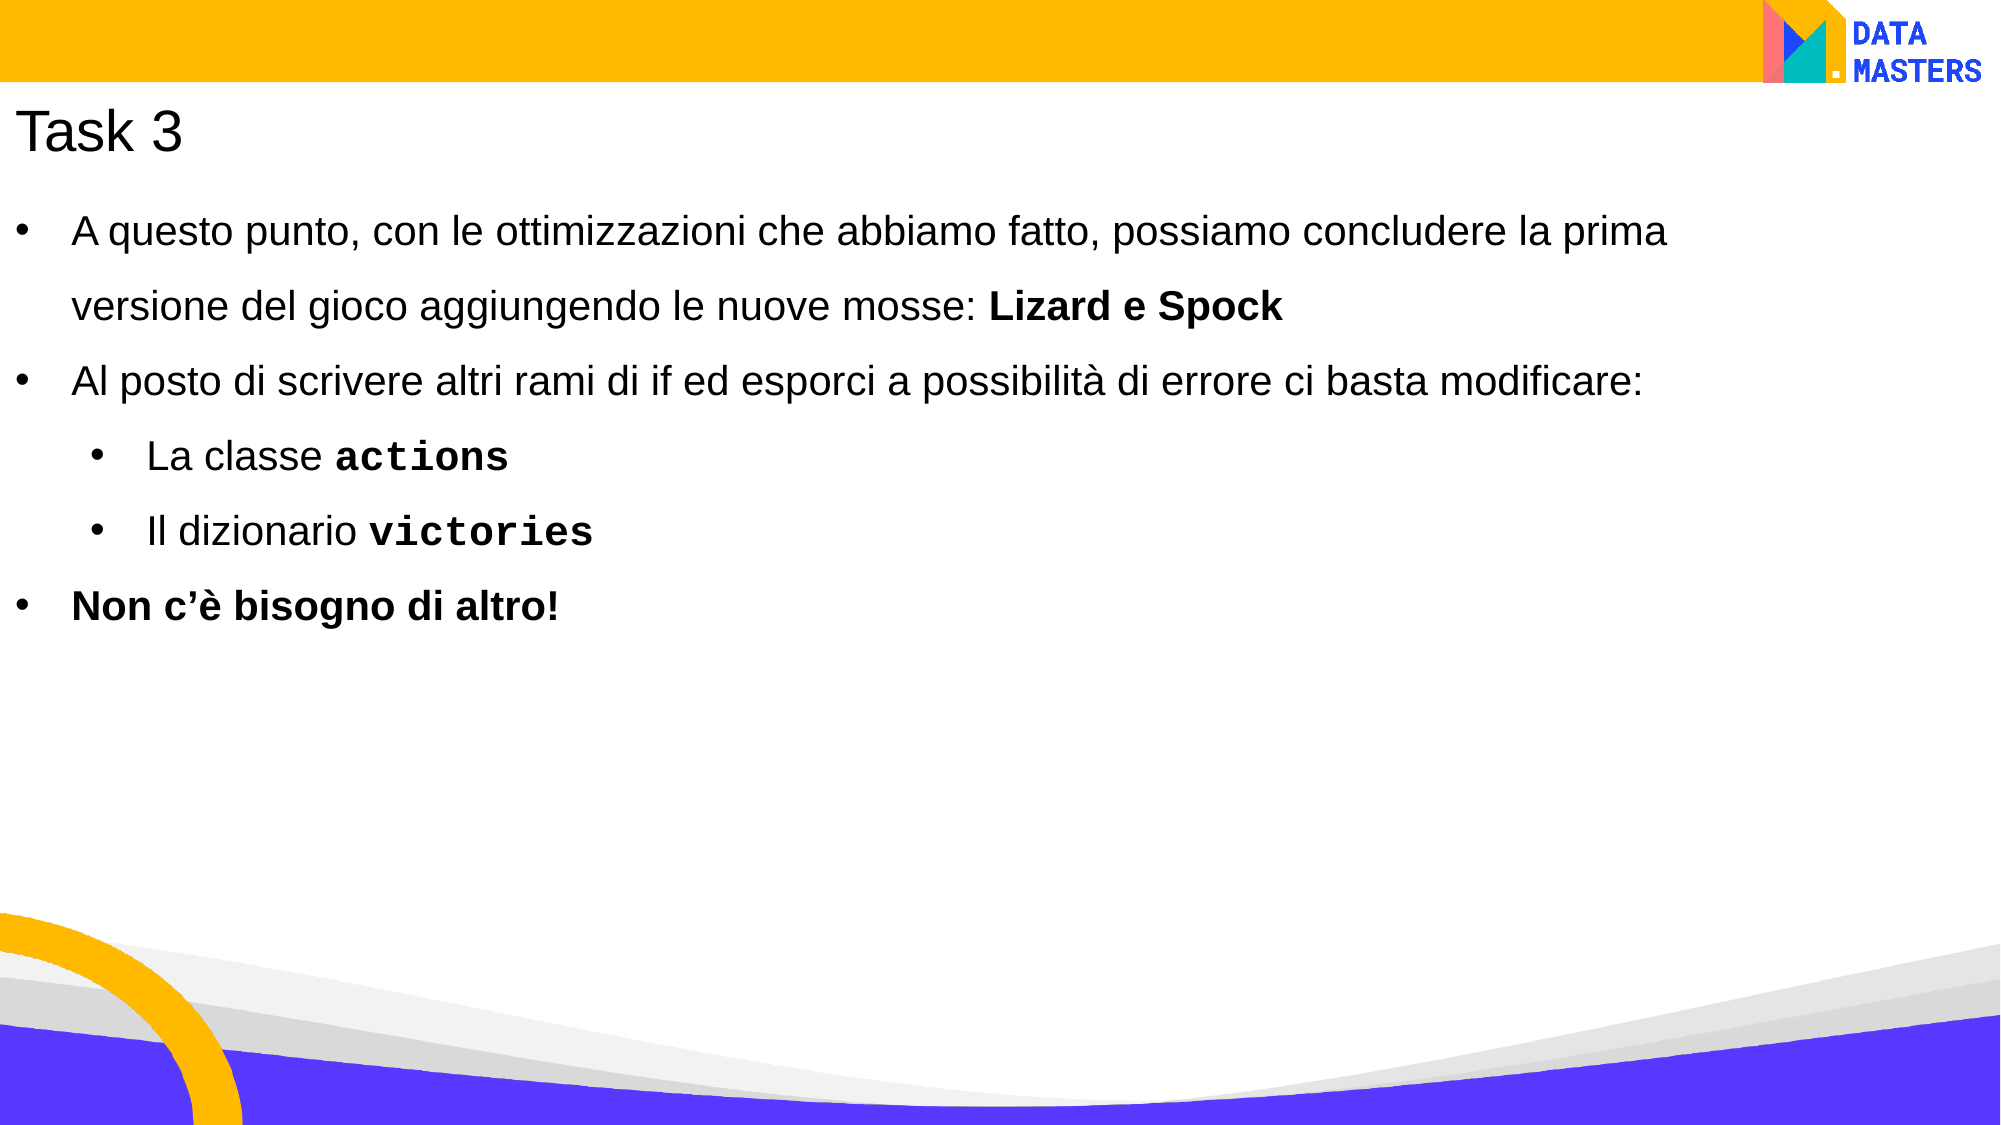

Task 3
A questo punto, con le ottimizzazioni che abbiamo fatto, possiamo concludere la prima versione del gioco aggiungendo le nuove mosse: Lizard e Spock
Al posto di scrivere altri rami di if ed esporci a possibilità di errore ci basta modificare:
La classe actions
Il dizionario victories
Non c’è bisogno di altro!